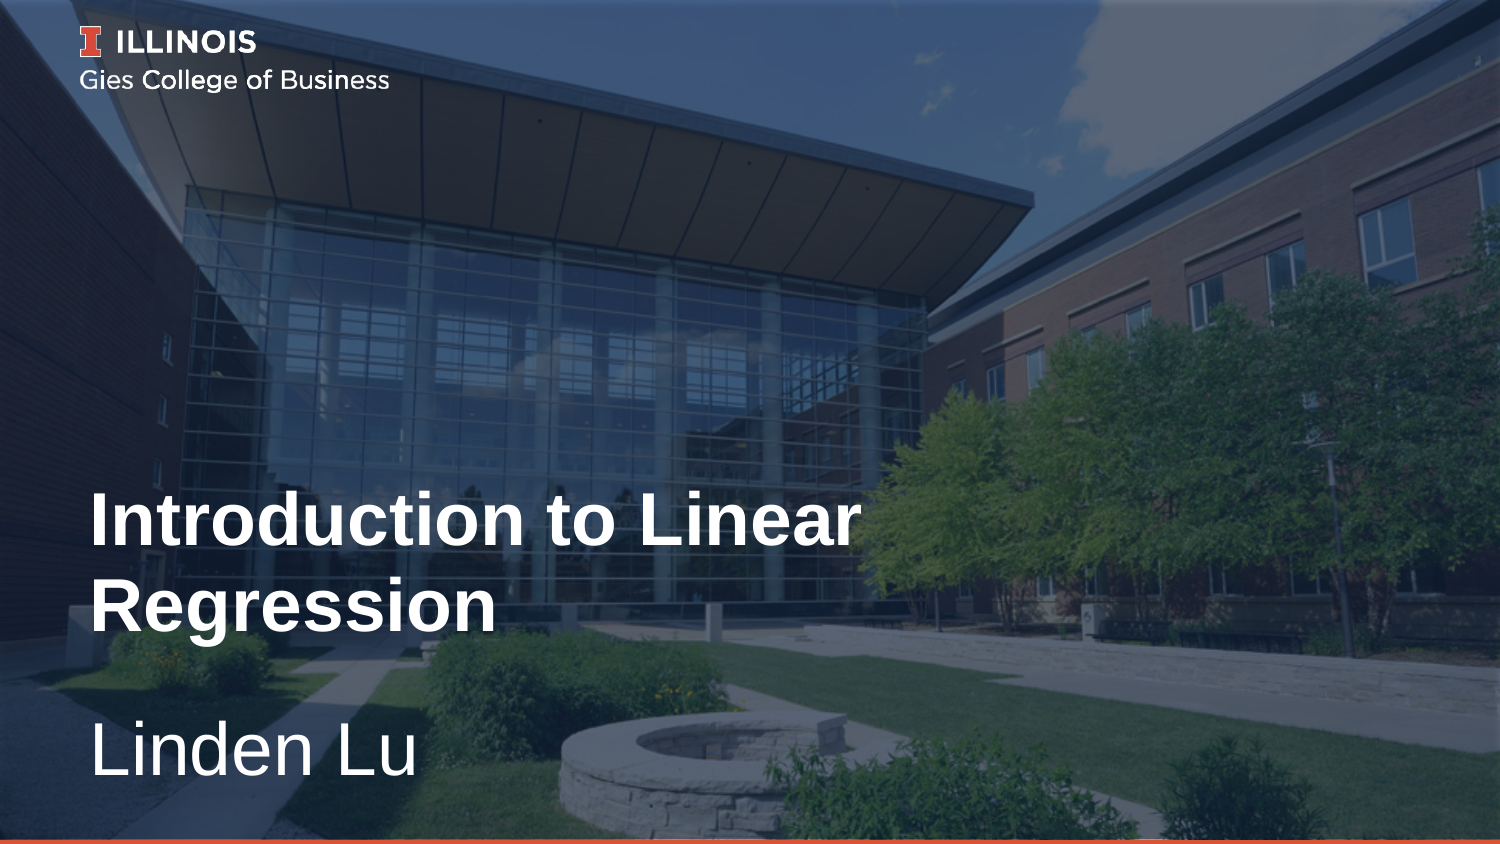

# Introduction to Linear Regression
Linden Lu